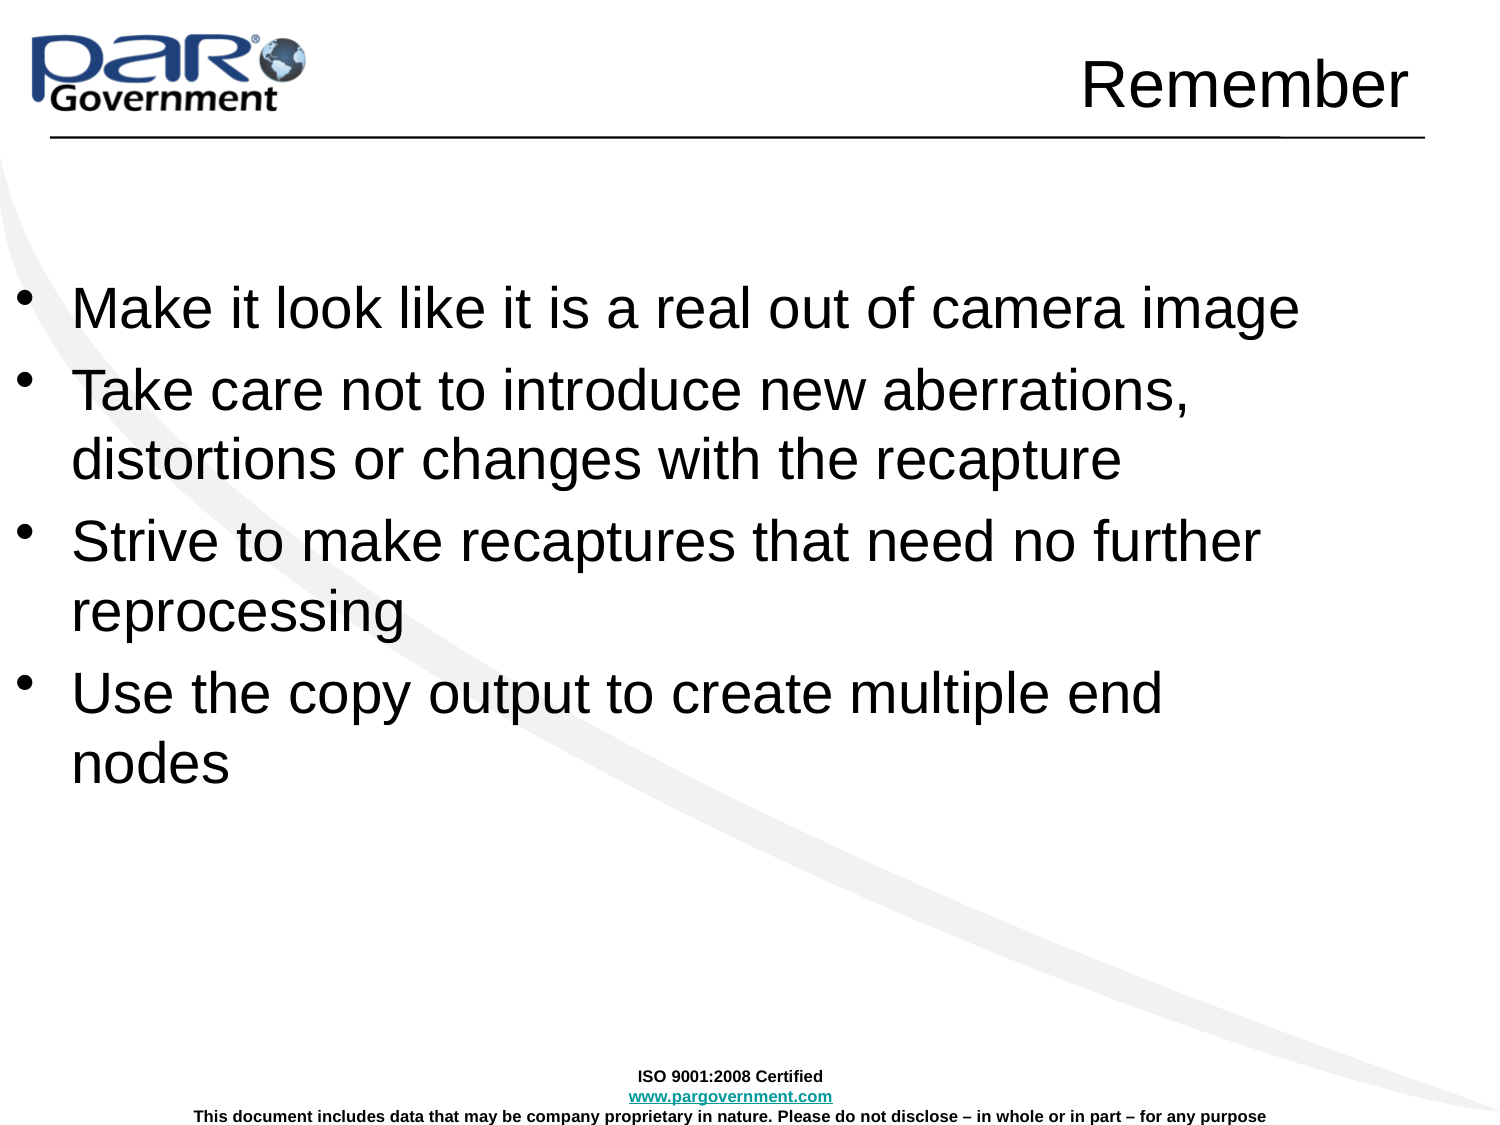

# Remember
Make it look like it is a real out of camera image
Take care not to introduce new aberrations, distortions or changes with the recapture
Strive to make recaptures that need no further reprocessing
Use the copy output to create multiple end nodes